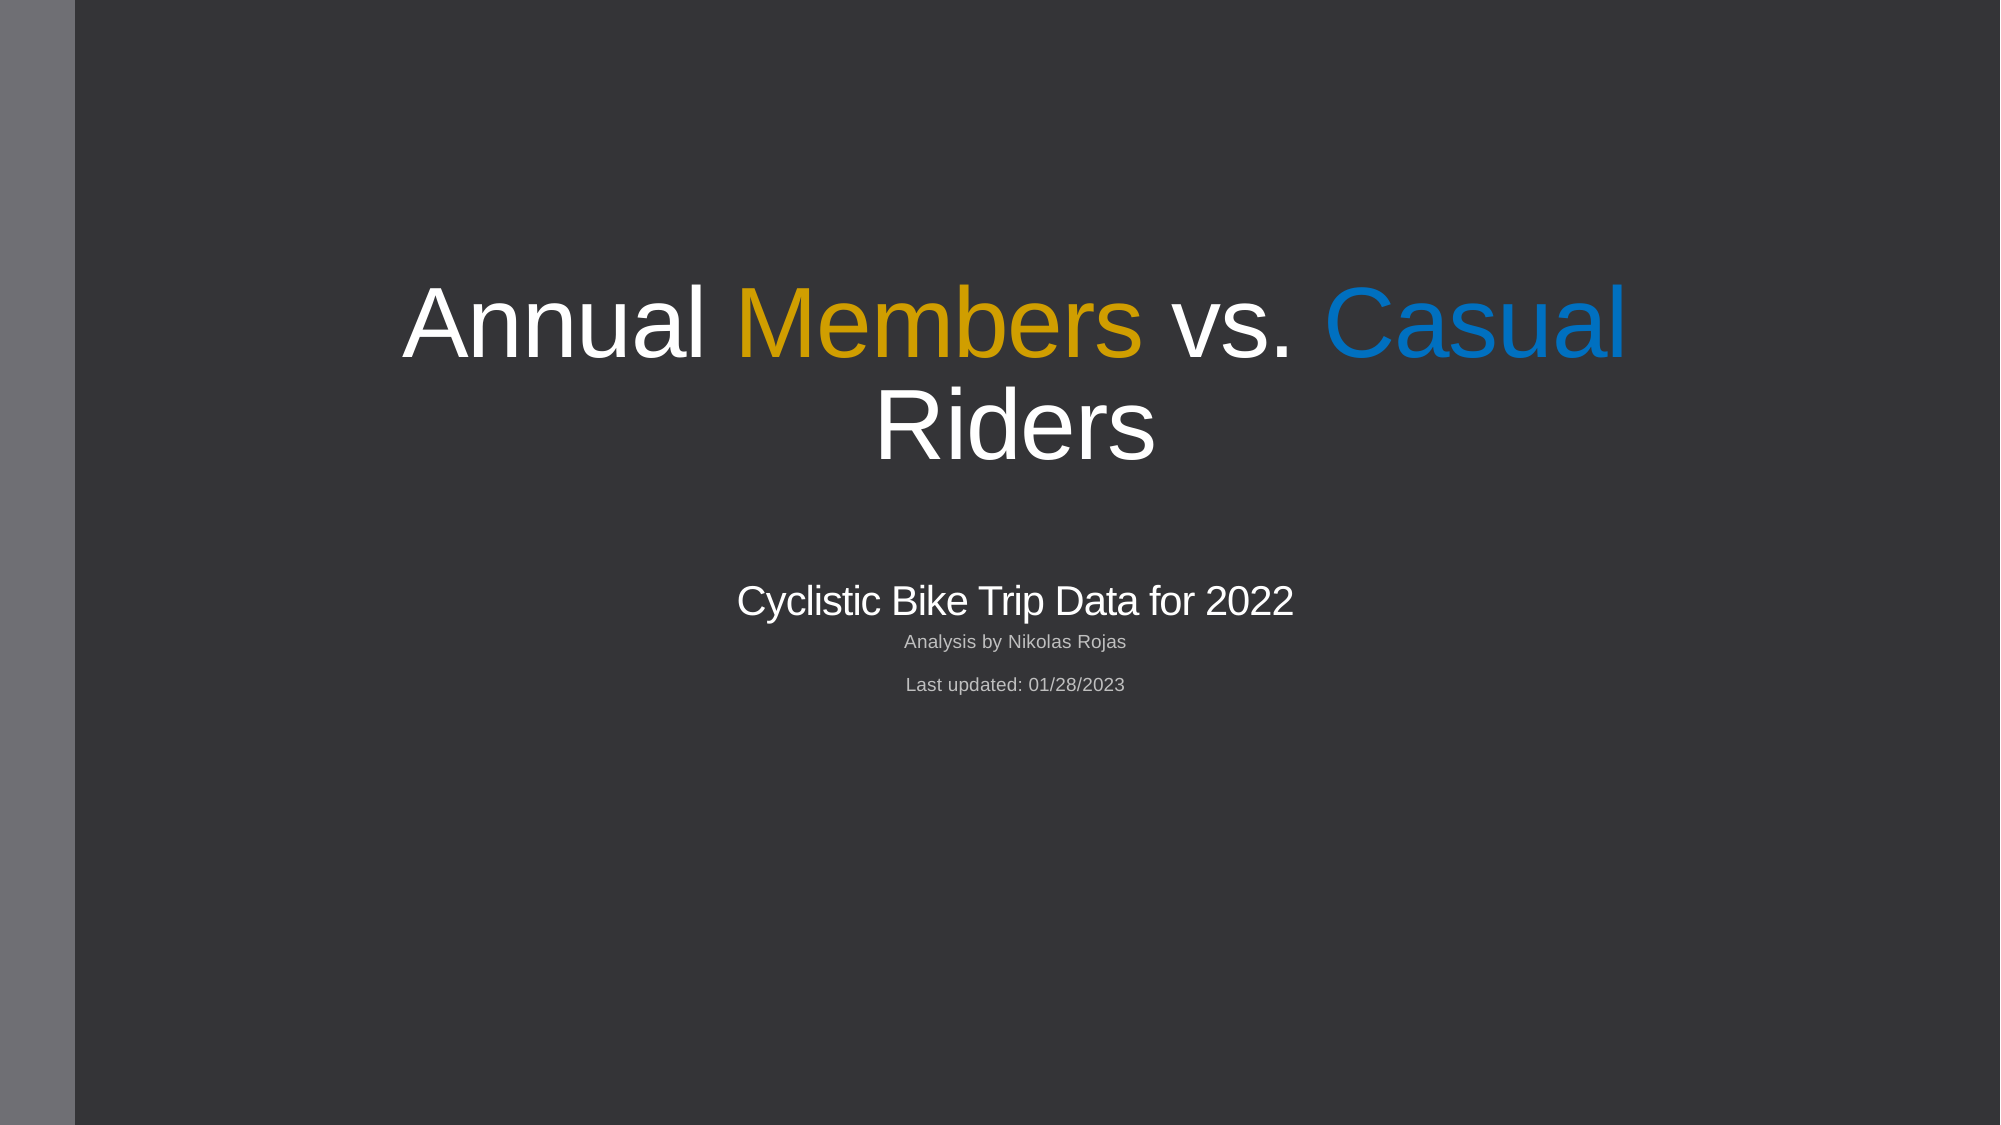

# Annual Members vs. Casual Riders Cyclistic Bike Trip Data for 2022
Analysis by Nikolas Rojas
Last updated: 01/28/2023